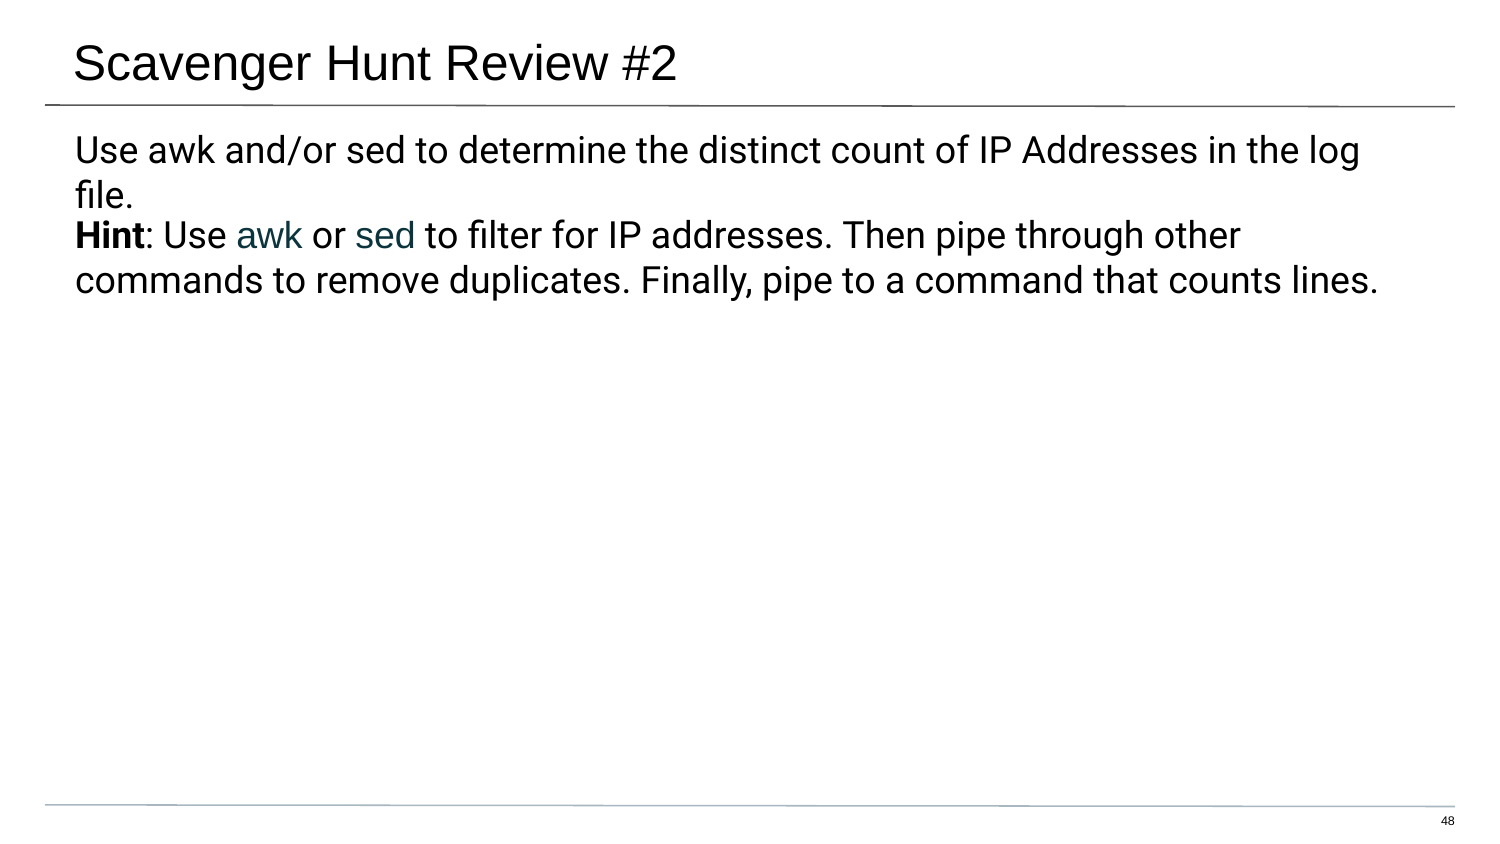

# Scavenger Hunt Review #2
Use awk and/or sed to determine the distinct count of IP Addresses in the log file.
Hint: Use awk or sed to filter for IP addresses. Then pipe through other commands to remove duplicates. Finally, pipe to a command that counts lines.

48